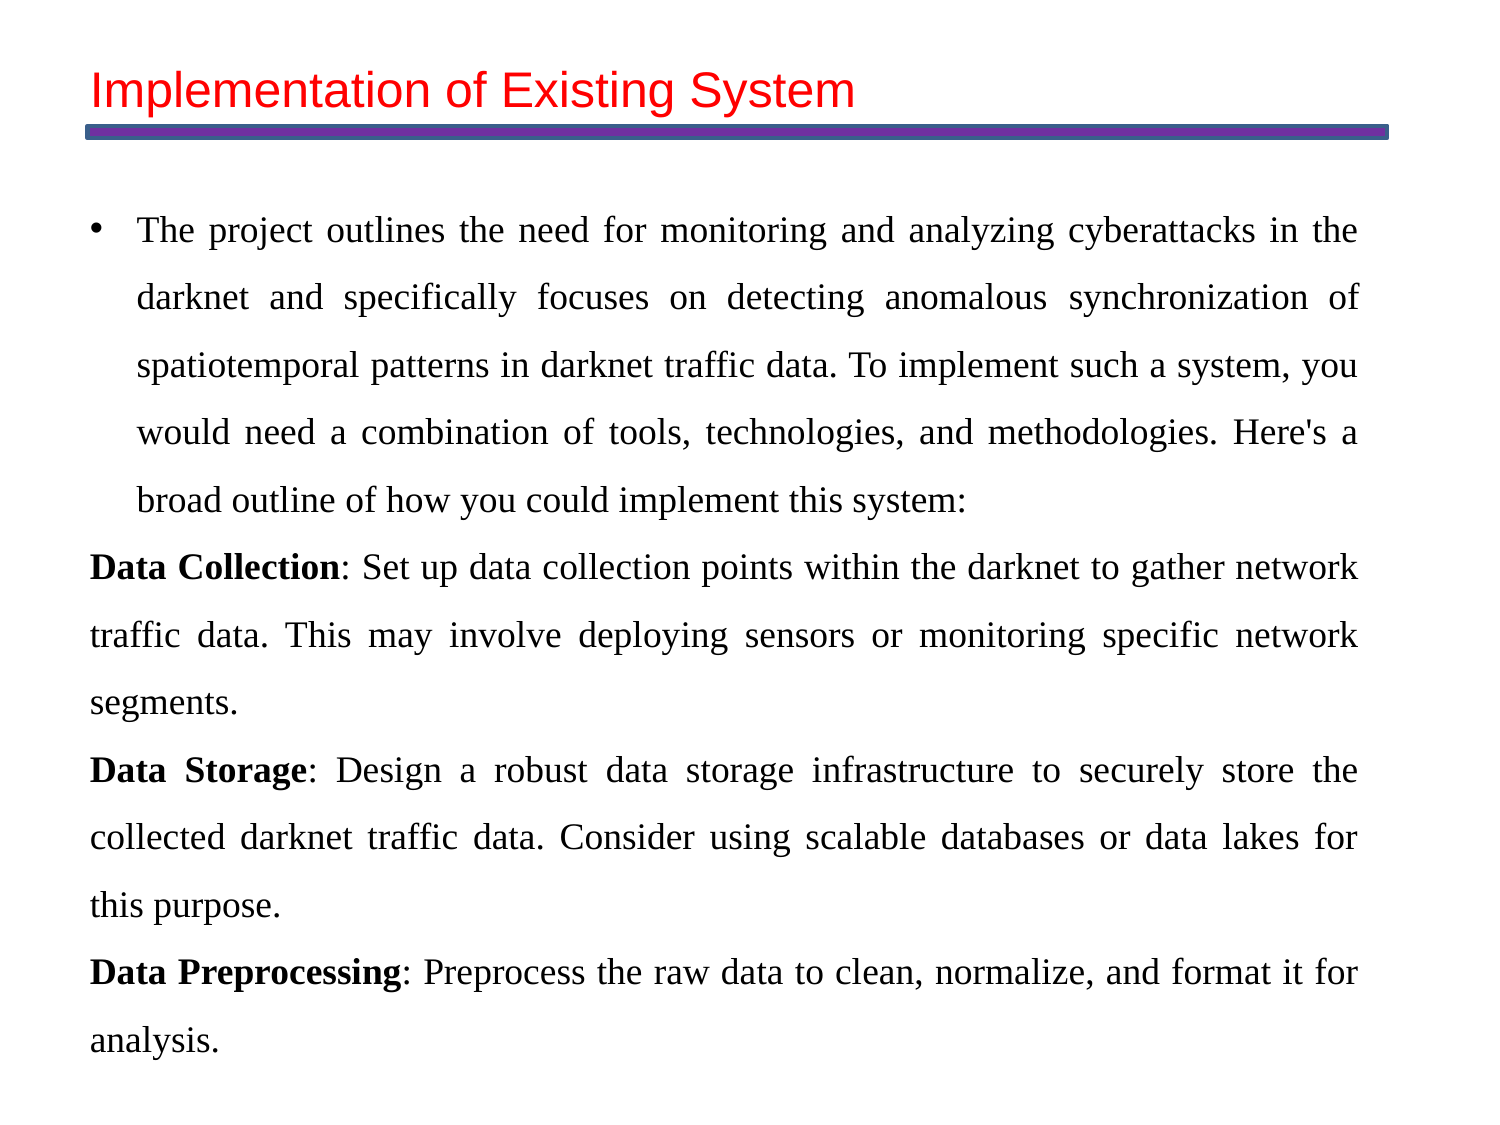

Implementation of Existing System

The project outlines the need for monitoring and analyzing cyberattacks in the darknet and specifically focuses on detecting anomalous synchronization of spatiotemporal patterns in darknet traffic data. To implement such a system, you would need a combination of tools, technologies, and methodologies. Here's a broad outline of how you could implement this system:
Data Collection: Set up data collection points within the darknet to gather network traffic data. This may involve deploying sensors or monitoring specific network segments.
Data Storage: Design a robust data storage infrastructure to securely store the collected darknet traffic data. Consider using scalable databases or data lakes for this purpose.
Data Preprocessing: Preprocess the raw data to clean, normalize, and format it for analysis.